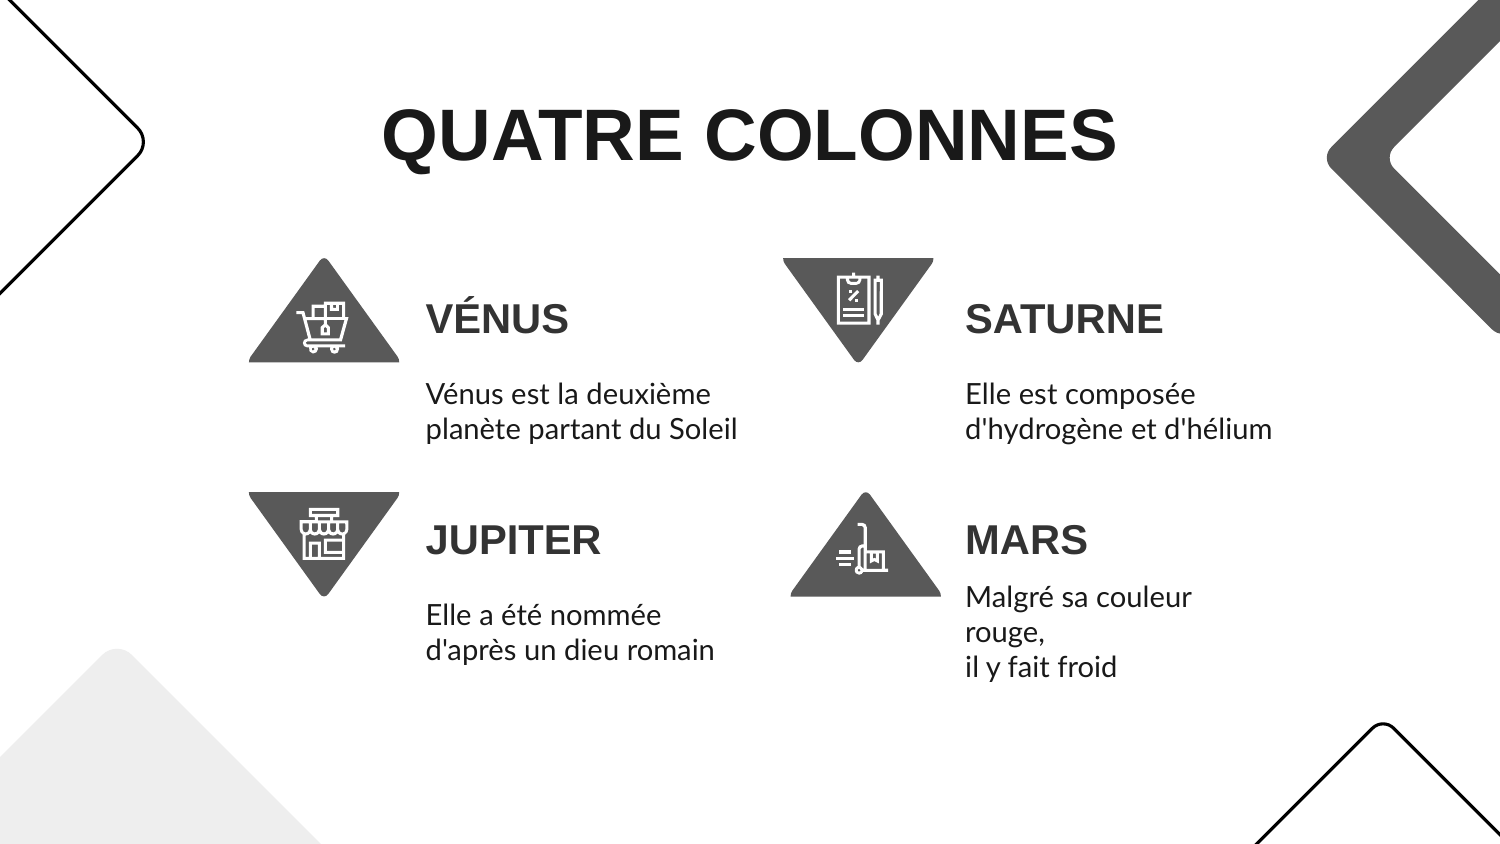

# QUATRE COLONNES

VÉNUS
SATURNE

Vénus est la deuxième planète partant du Soleil
Elle est composée d'hydrogène et d'hélium

JUPITER
MARS

Elle a été nommée d'après un dieu romain
Malgré sa couleur rouge,
il y fait froid